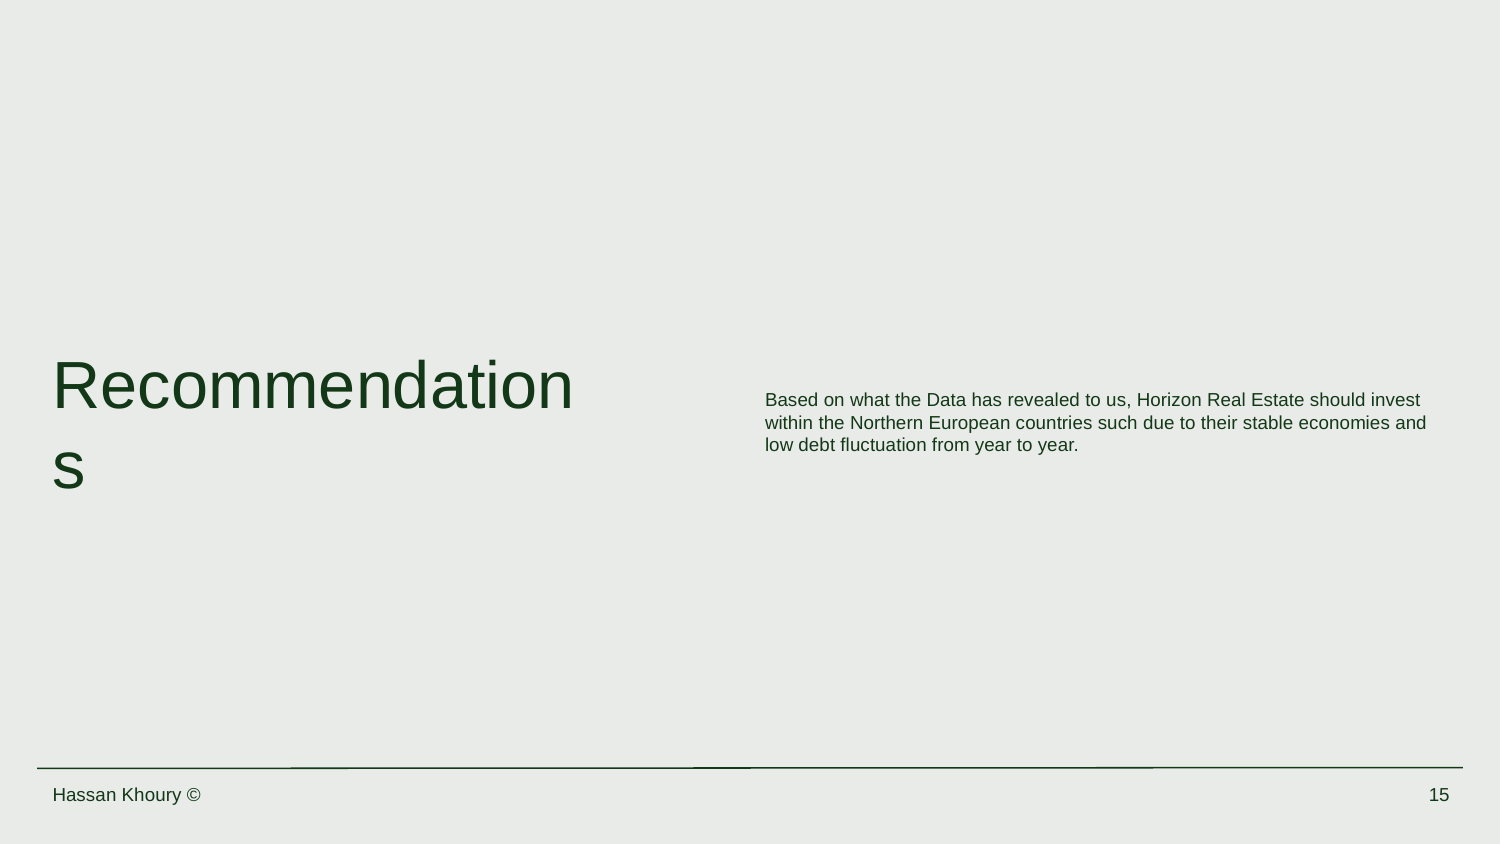

Based on what the Data has revealed to us, Horizon Real Estate should invest within the Northern European countries such due to their stable economies and low debt fluctuation from year to year.
# Recommendations
Hassan Khoury ©
15